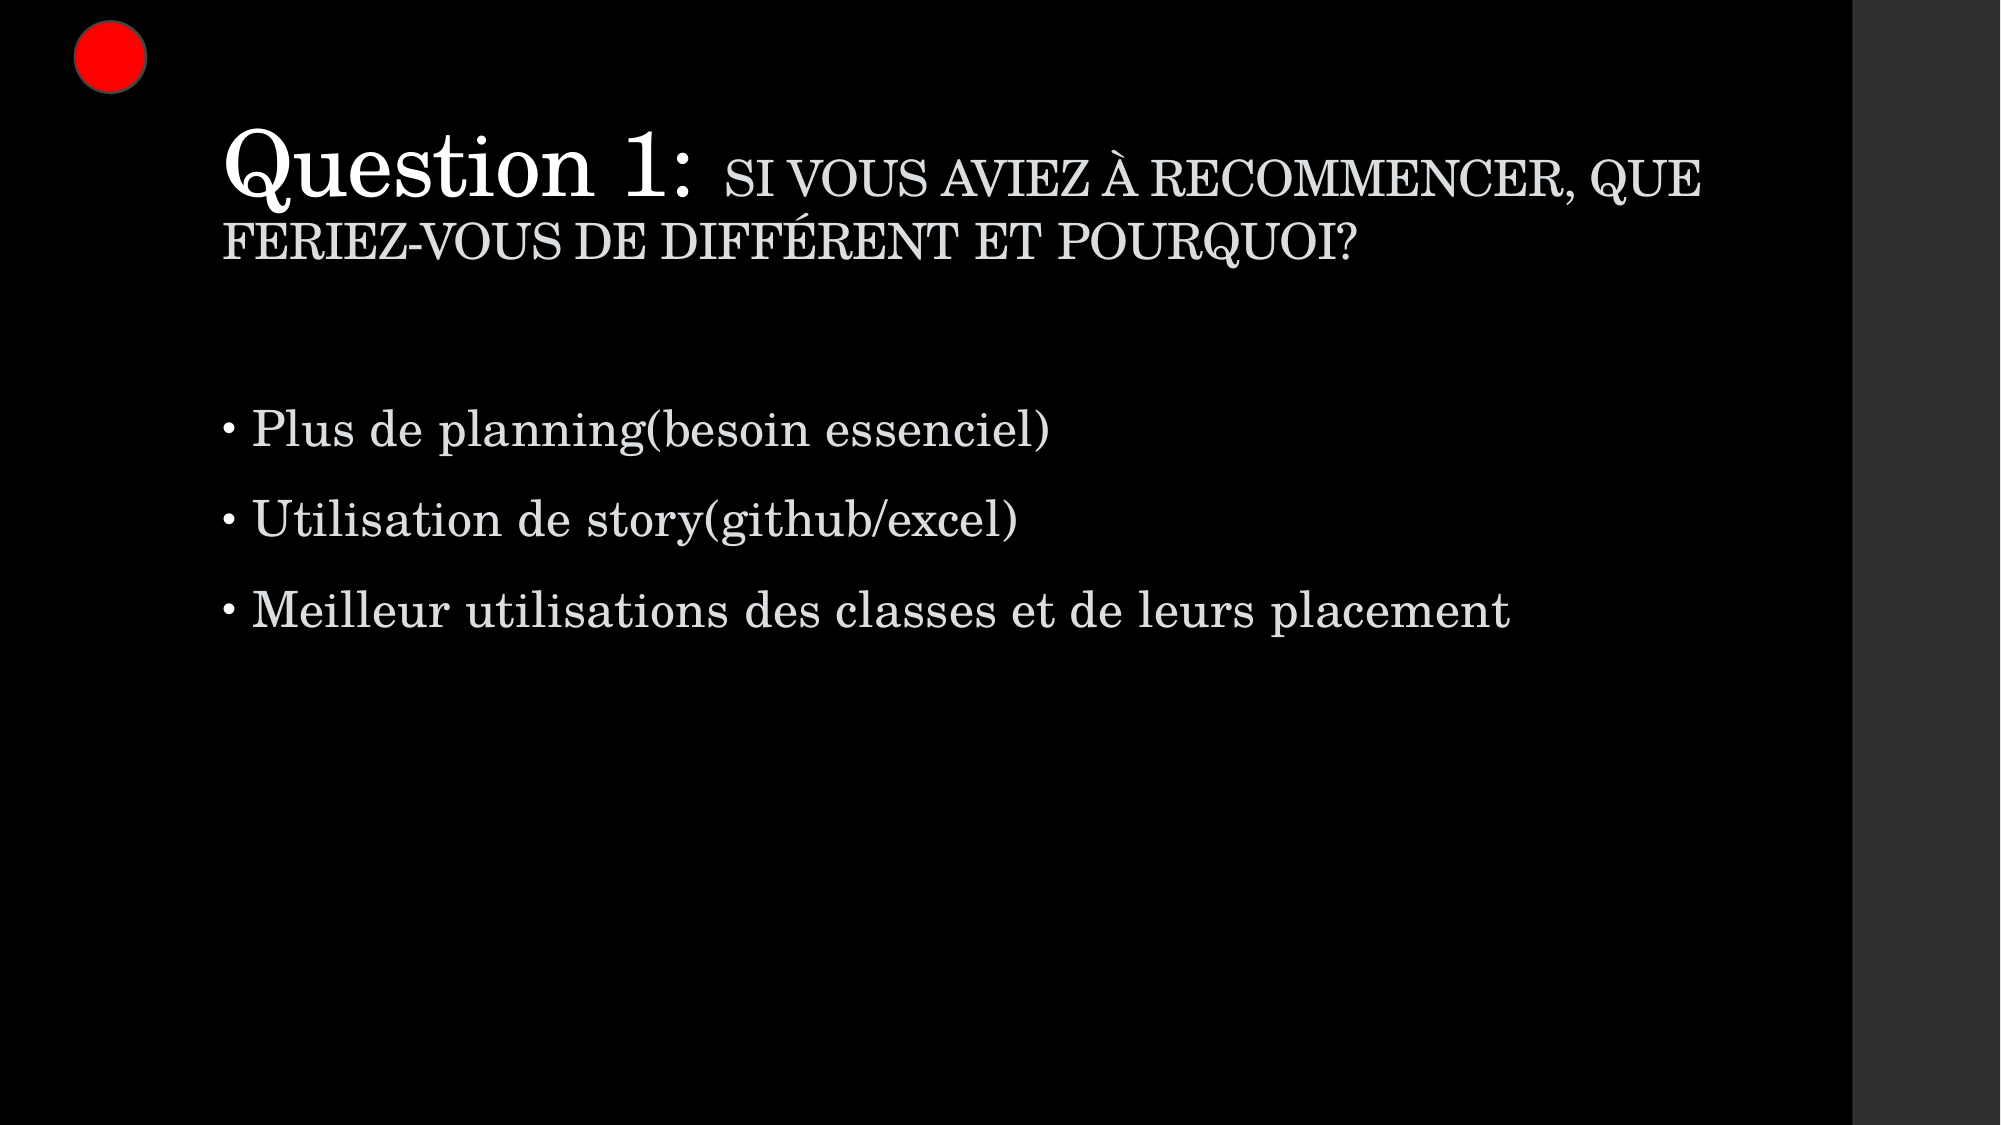

# Question 1: Si vous aviez à recommencer, que feriez-vous de différent et pourquoi?

Plus de planning(besoin essenciel)
Utilisation de story(github/excel)
Meilleur utilisations des classes et de leurs placement